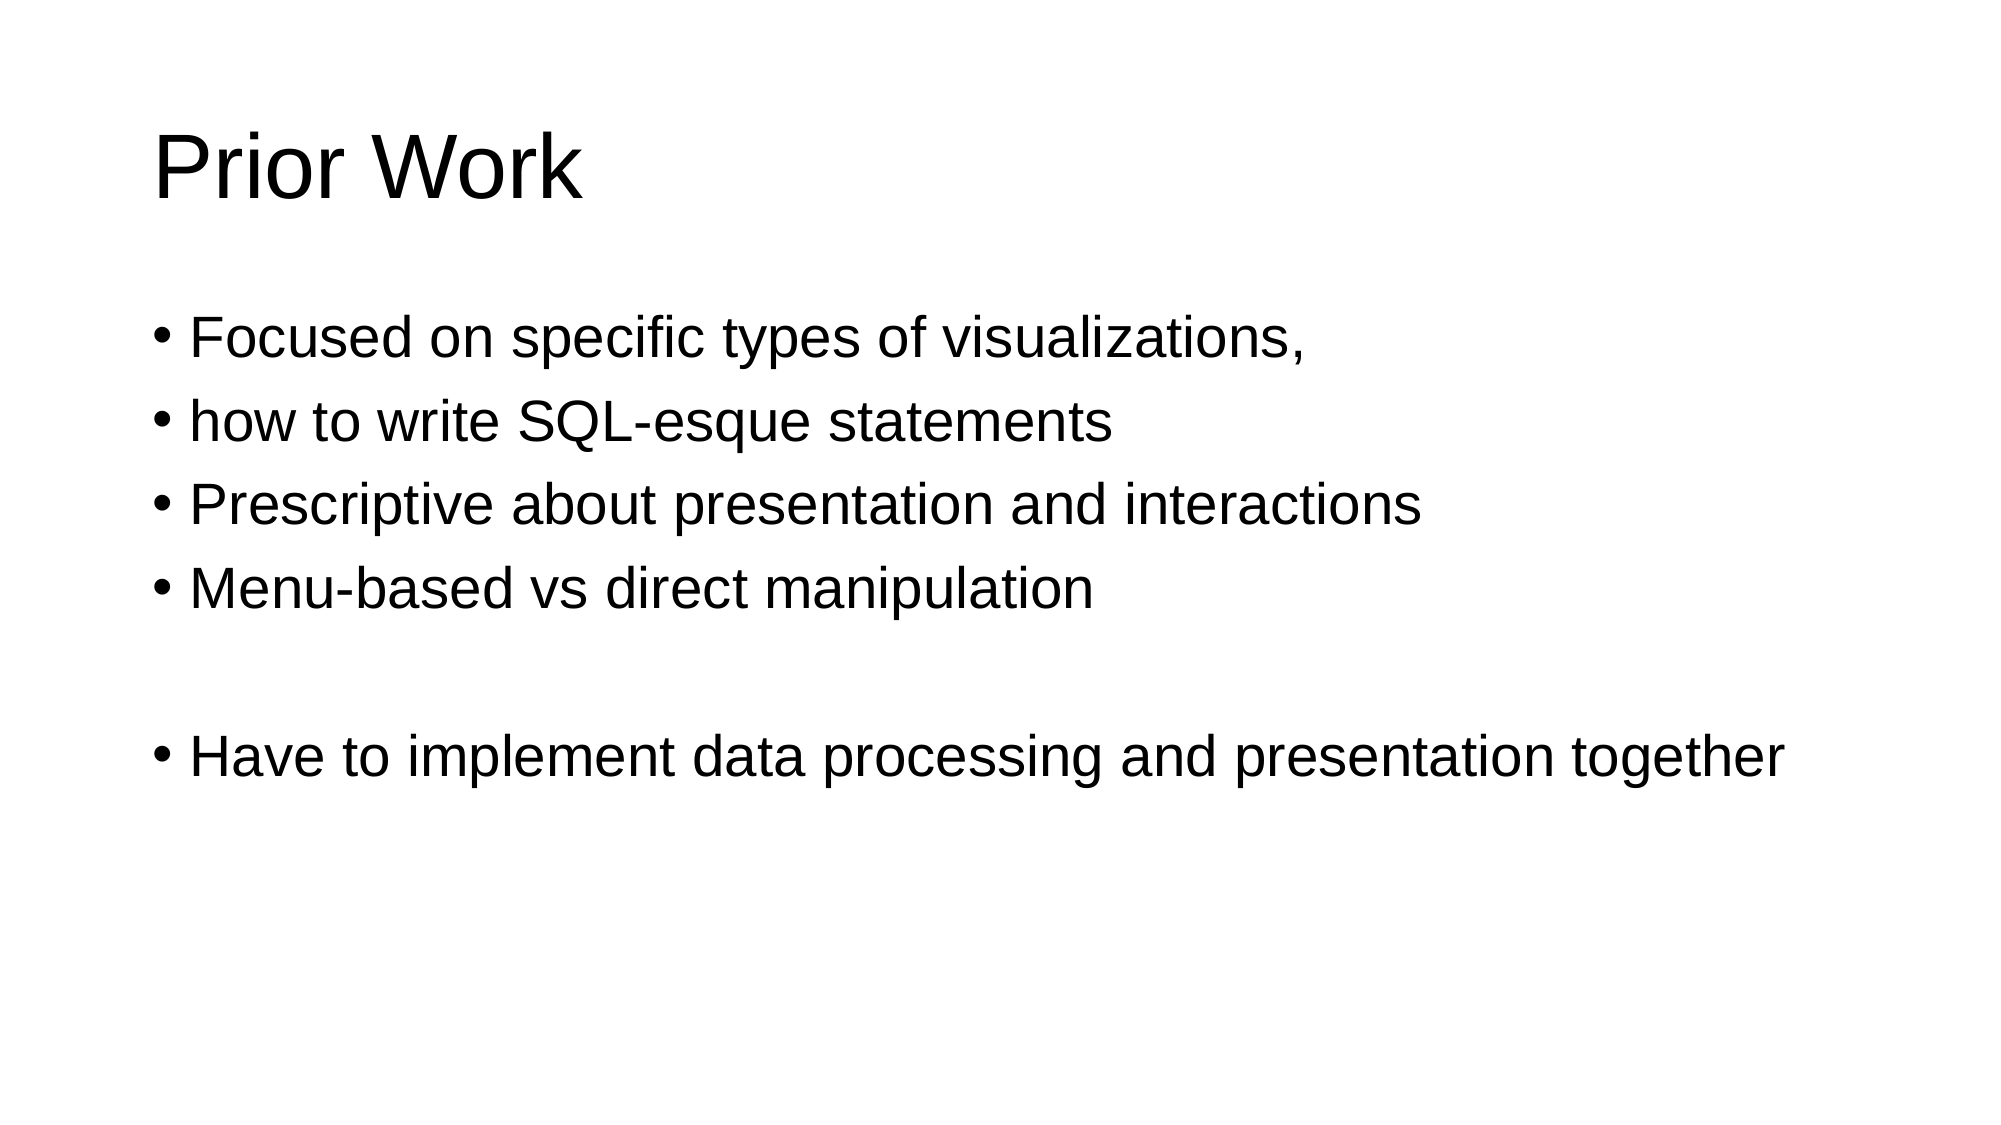

# Prior Work
Focused on specific types of visualizations,
how to write SQL-esque statements
Prescriptive about presentation and interactions
Menu-based vs direct manipulation

Have to implement data processing and presentation together